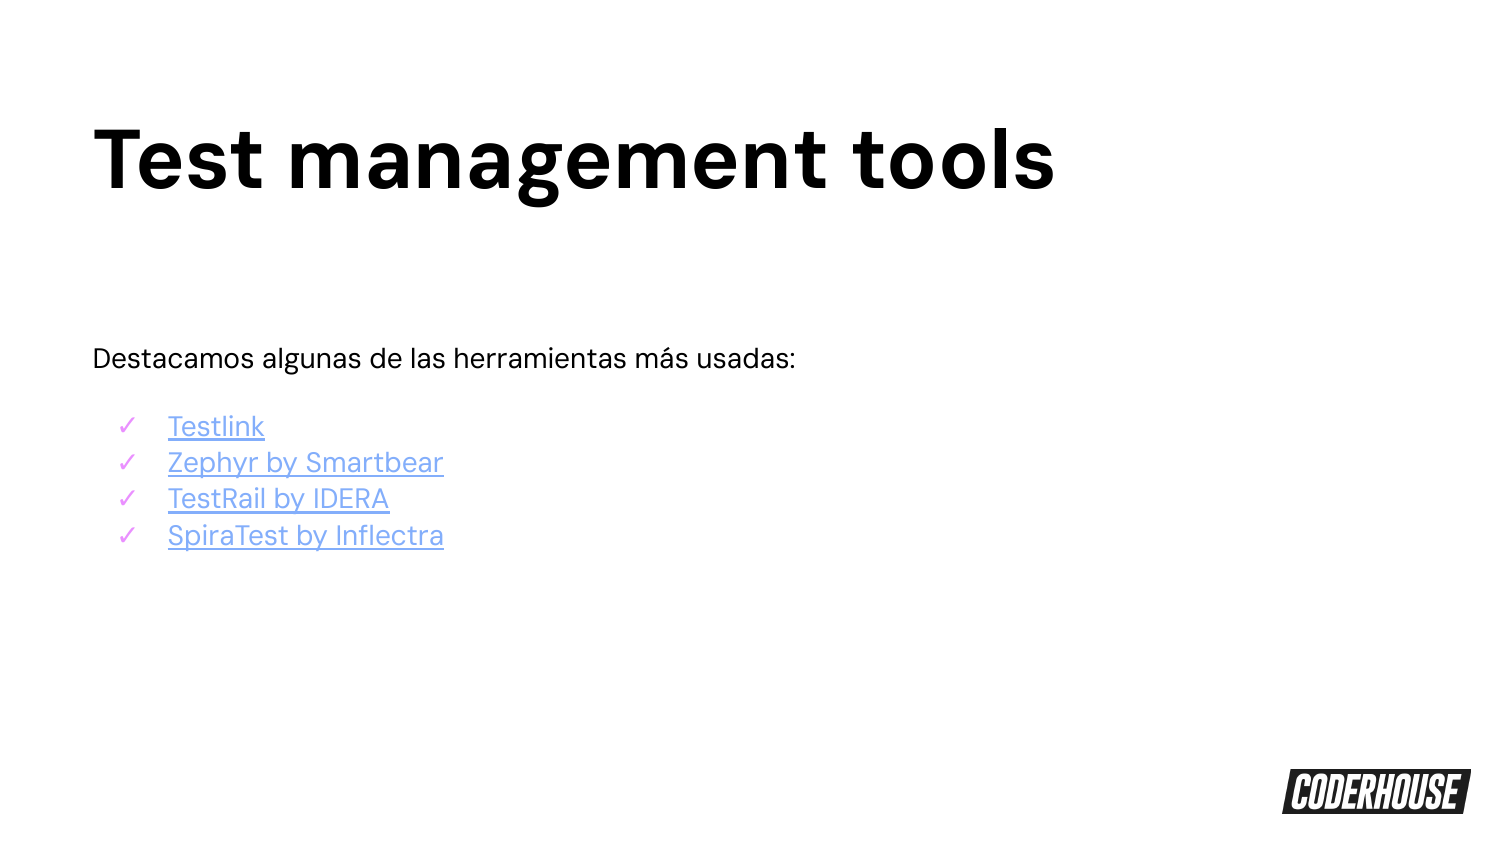

Test management tools
Destacamos algunas de las herramientas más usadas:
Testlink
Zephyr by Smartbear
TestRail by IDERA
SpiraTest by Inflectra